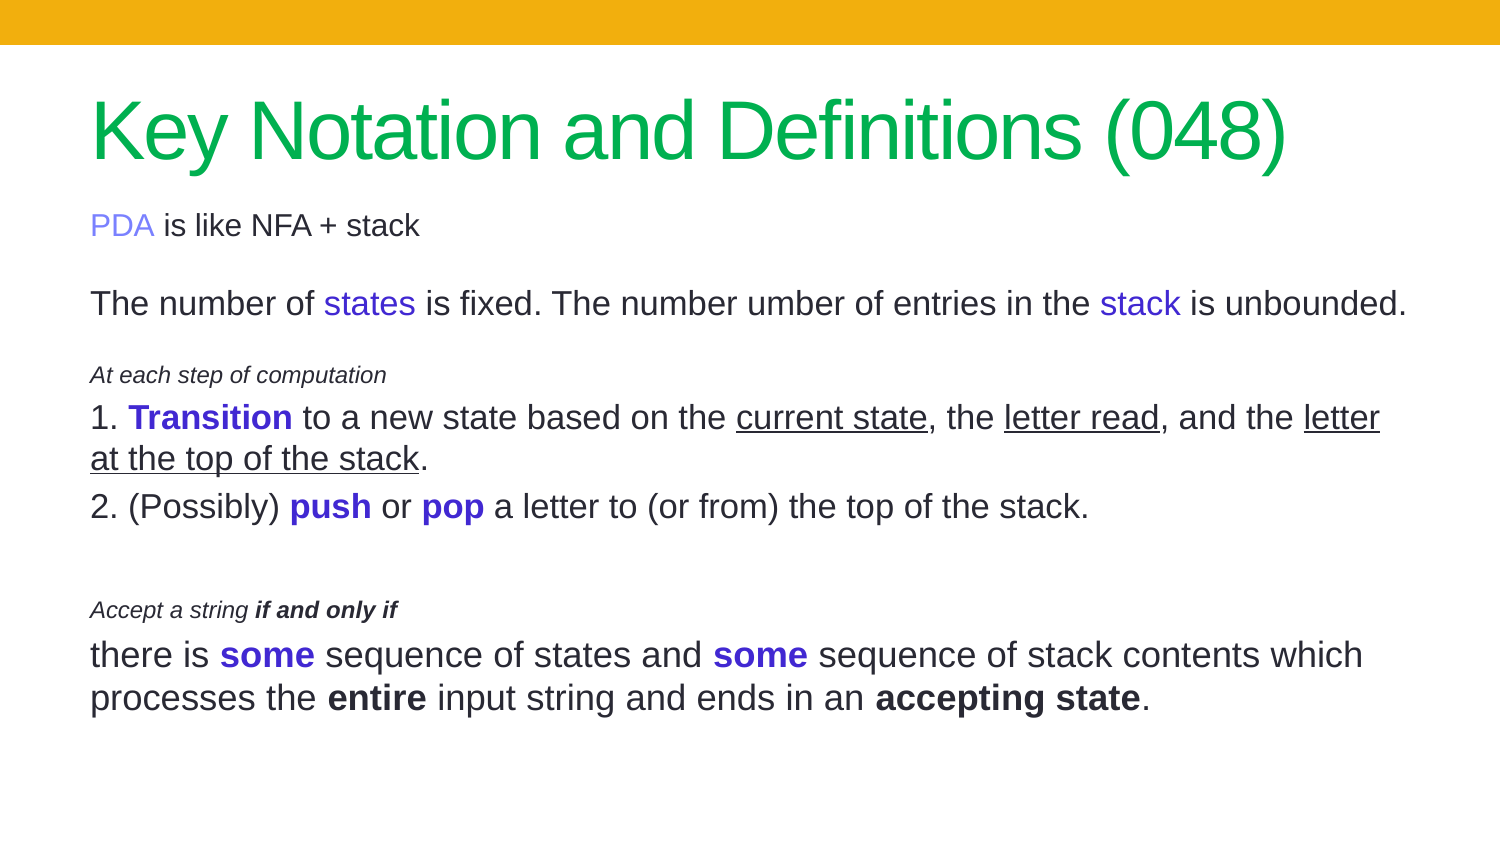

# Key Notation and Definitions (048)
PDA is like NFA + stack

The number of states is fixed. The number umber of entries in the stack is unbounded.

At each step of computation
1. Transition to a new state based on the current state, the letter read, and the letter at the top of the stack.
2. (Possibly) push or pop a letter to (or from) the top of the stack.

Accept a string if and only if
there is some sequence of states and some sequence of stack contents which processes the entire input string and ends in an accepting state.